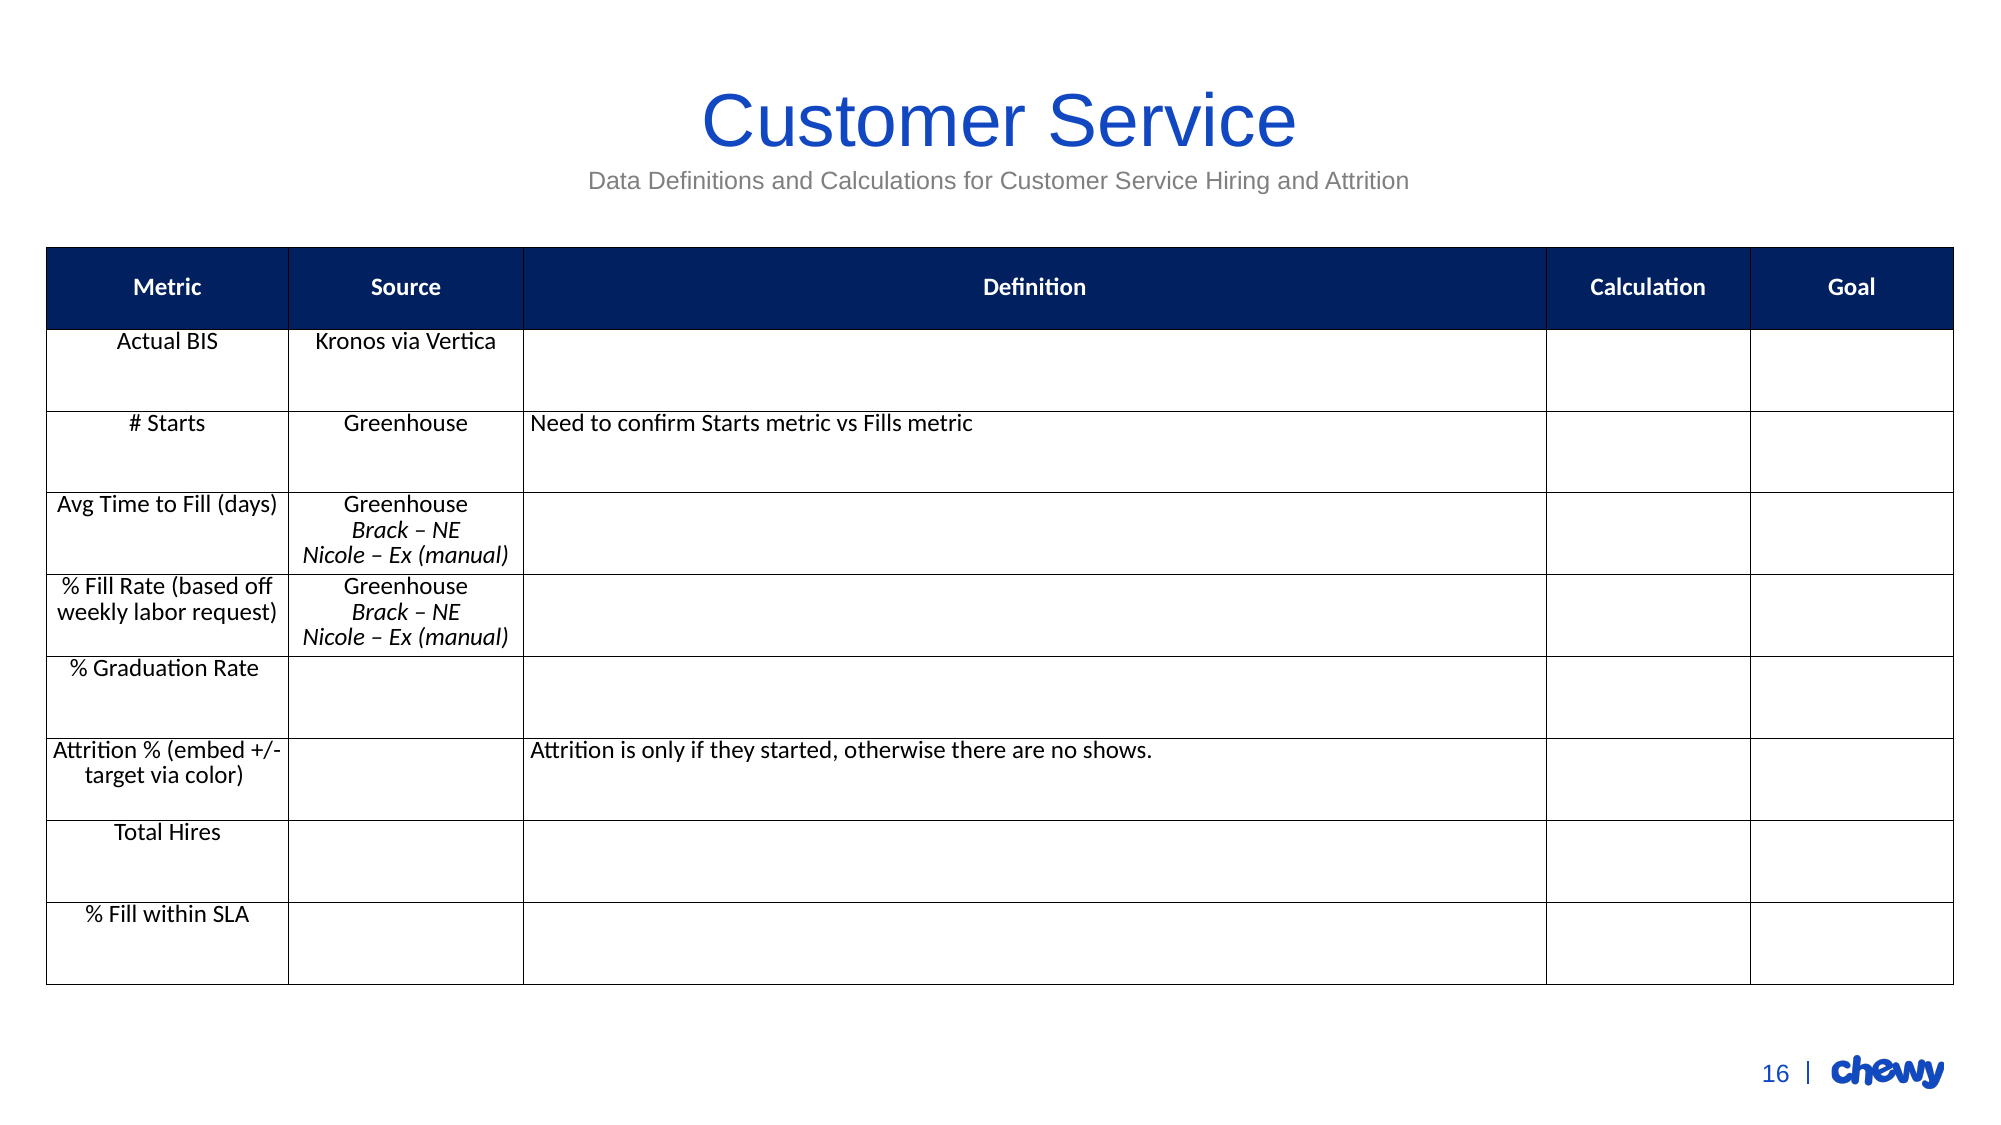

# Customer Service
Data Definitions and Calculations for Customer Service Hiring and Attrition
| Metric | Source | Definition | Calculation | Goal |
| --- | --- | --- | --- | --- |
| Actual BIS | Kronos via Vertica |  |  |  |
| # Starts | Greenhouse | Need to confirm Starts metric vs Fills metric |  |  |
| Avg Time to Fill (days) | Greenhouse Brack – NE Nicole – Ex (manual) |  |  |  |
| % Fill Rate (based off weekly labor request) | Greenhouse Brack – NE Nicole – Ex (manual) |  |  |  |
| % Graduation Rate |  |  |  |  |
| Attrition % (embed +/- target via color) |  | Attrition is only if they started, otherwise there are no shows. |  |  |
| Total Hires |  |  |  |  |
| % Fill within SLA |  |  |  |  |